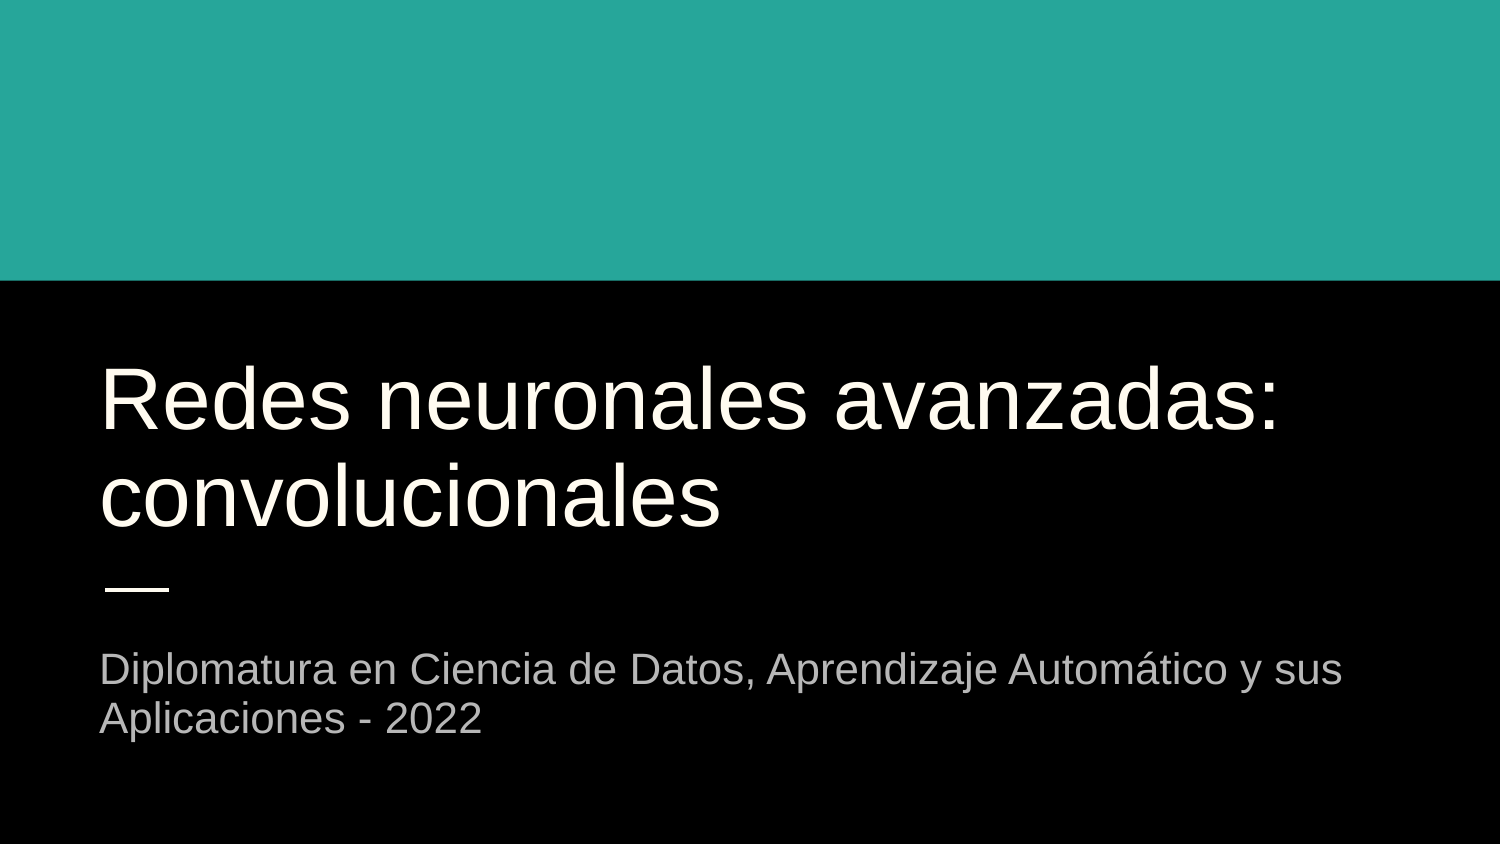

# Redes neuronales avanzadas: convolucionales
Diplomatura en Ciencia de Datos, Aprendizaje Automático y sus Aplicaciones - 2022